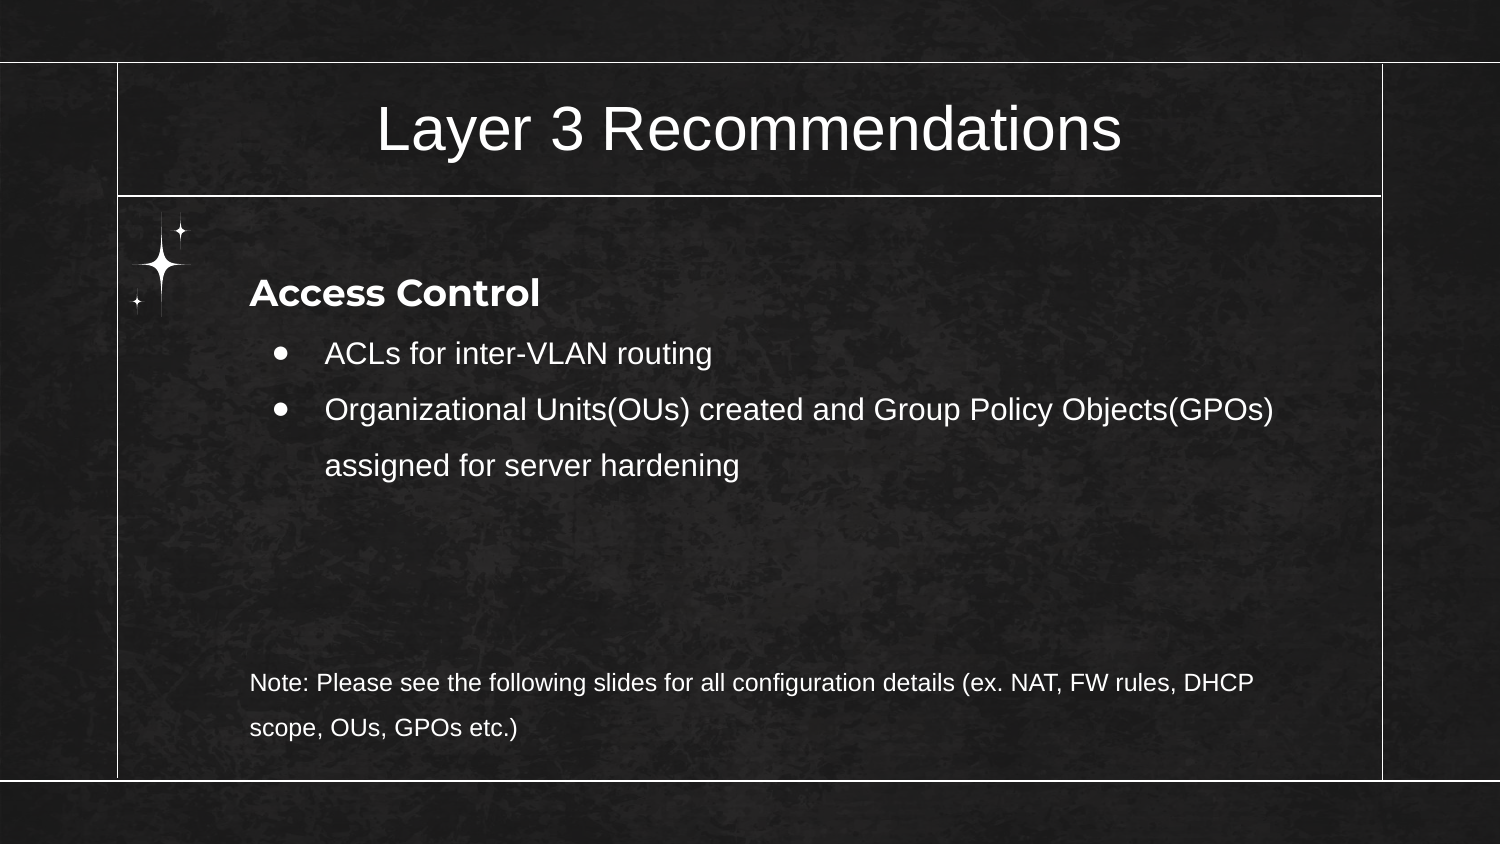

# Layer 3 Recommendations

Access Control
ACLs for inter-VLAN routing
Organizational Units(OUs) created and Group Policy Objects(GPOs) assigned for server hardening

Note: Please see the following slides for all configuration details (ex. NAT, FW rules, DHCP scope, OUs, GPOs etc.)